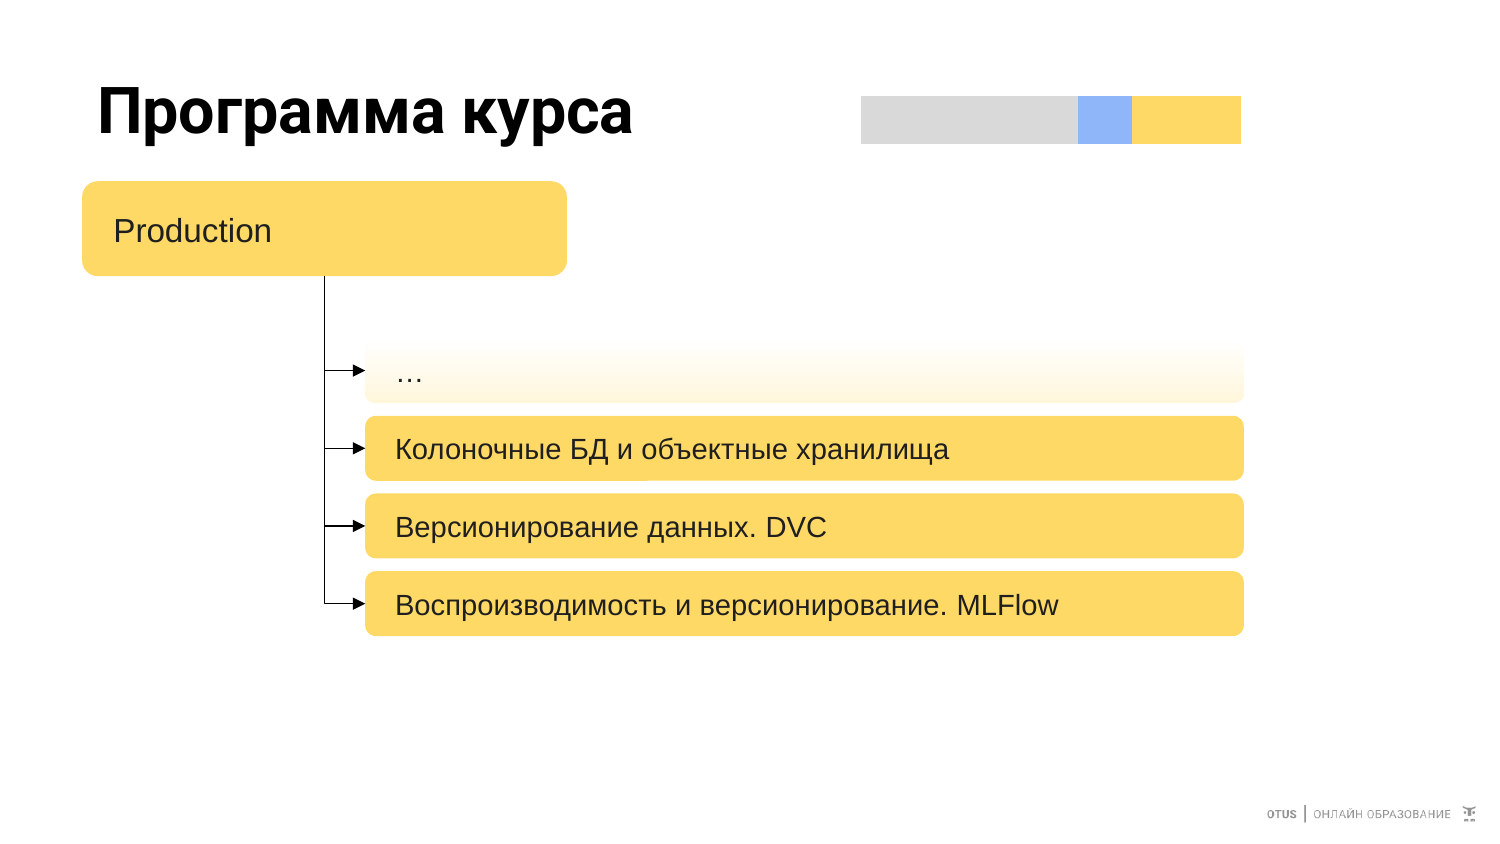

# Программа курса
|  |  |  |  |  |  |  |
| --- | --- | --- | --- | --- | --- | --- |
Production
…
Колоночные БД и объектные хранилища
Версионирование данных. DVC
Воспроизводимость и версионирование. MLFlow